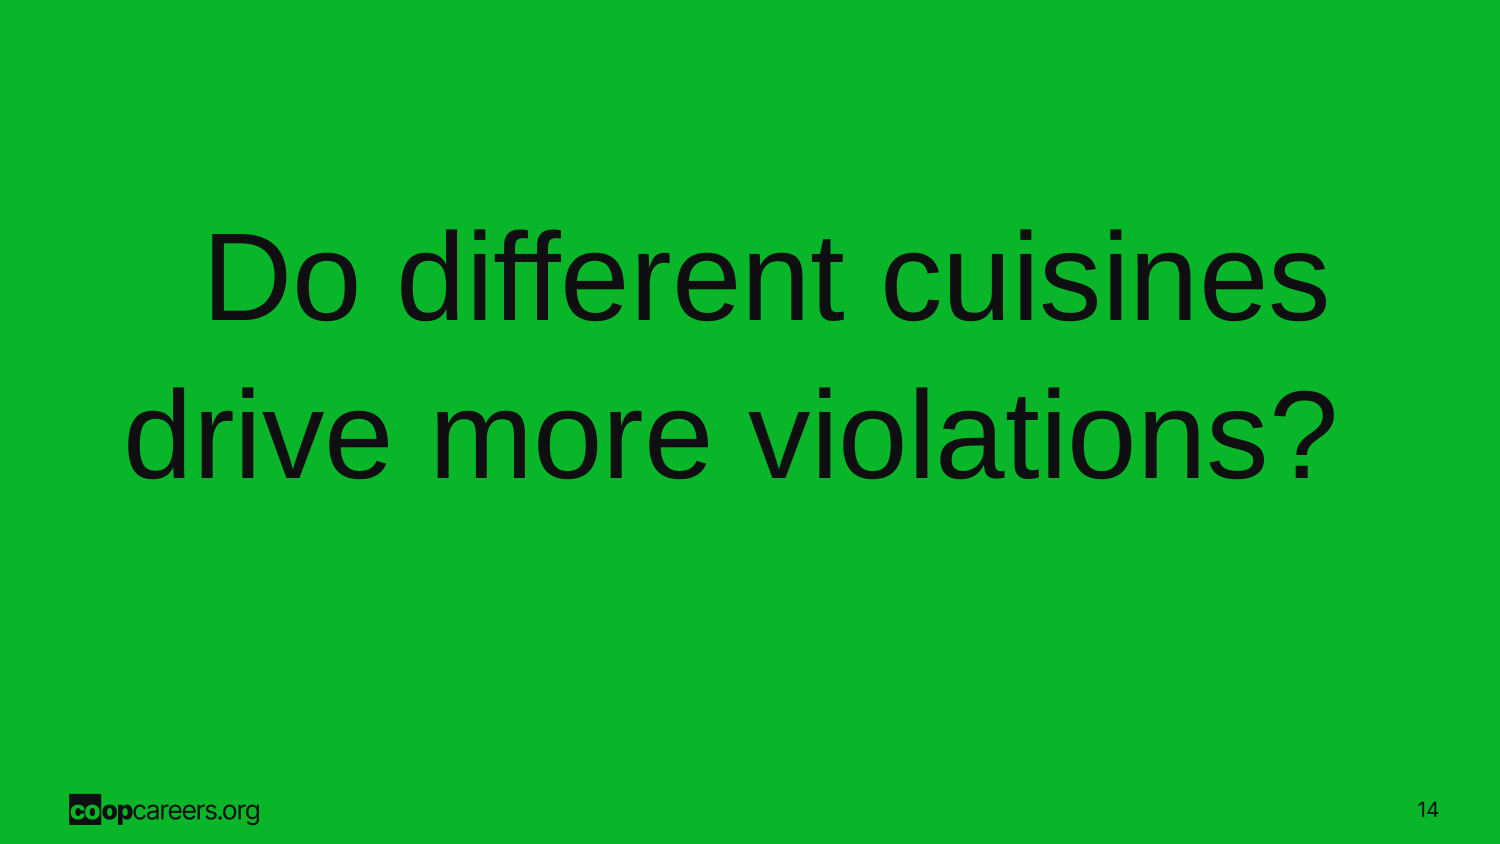

# Do different cuisines drive more violations?

14